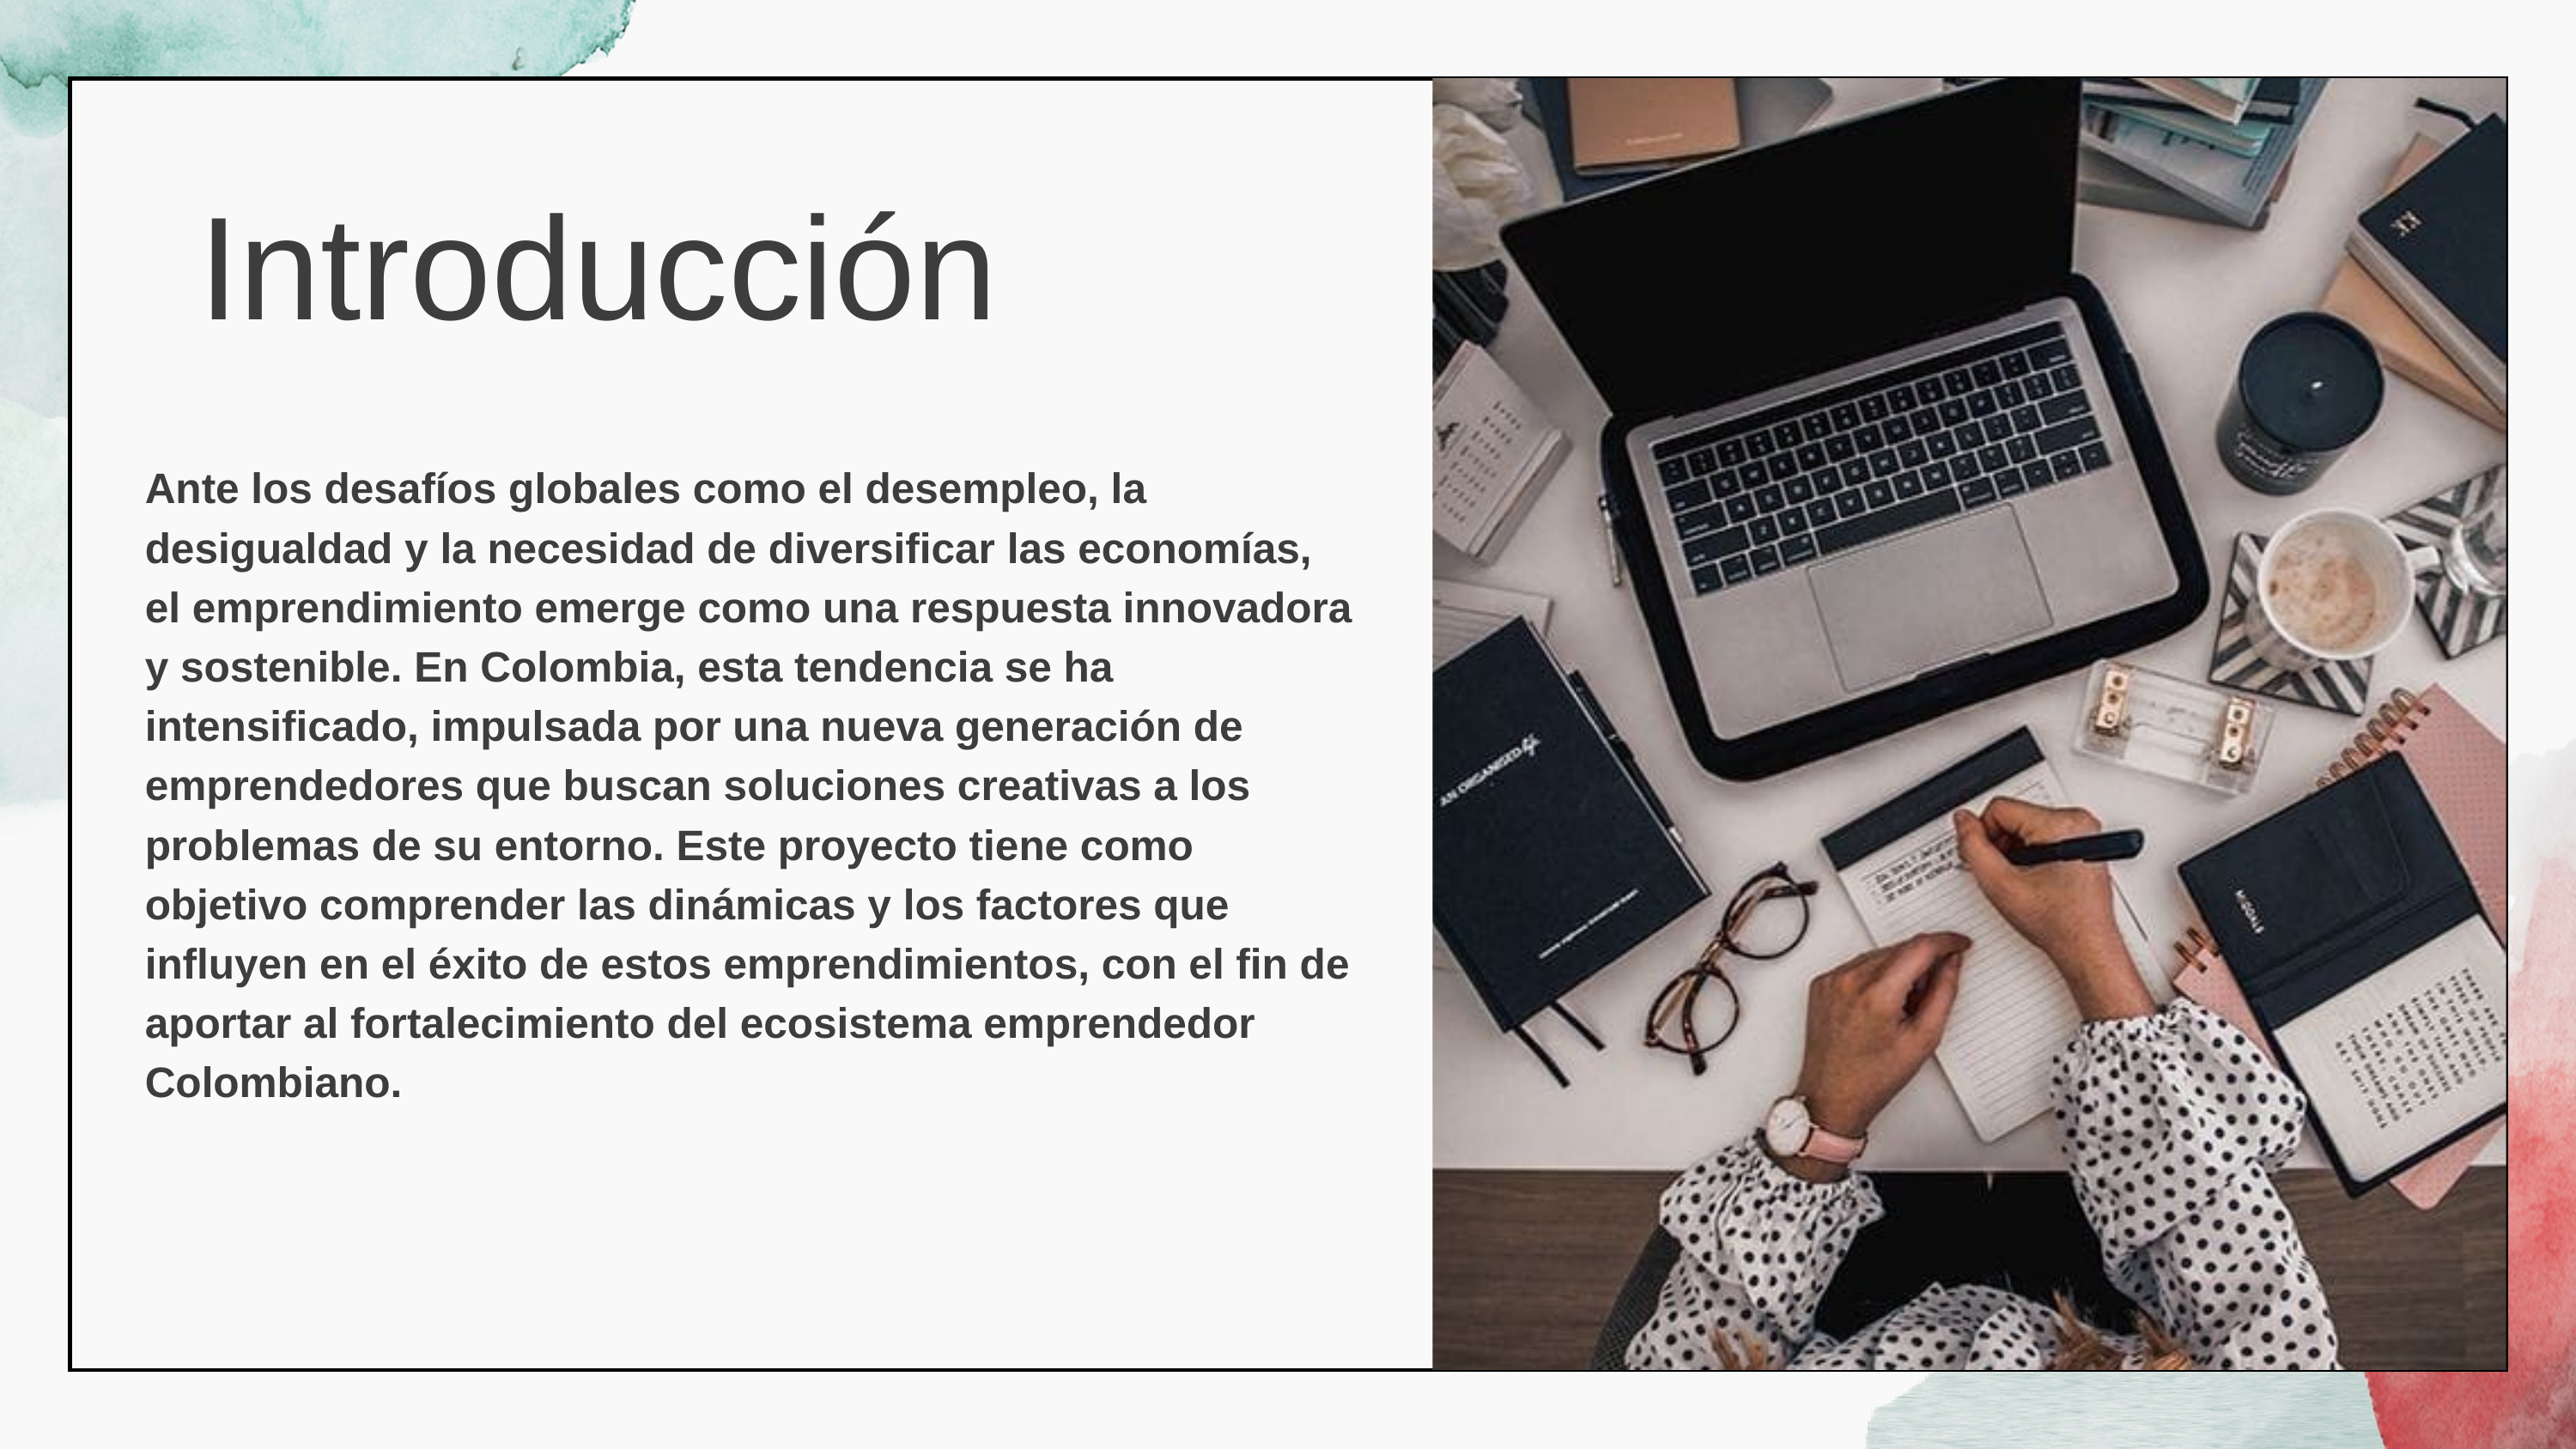

Introducción

Ante los desafíos globales como el desempleo, la desigualdad y la necesidad de diversificar las economías, el emprendimiento emerge como una respuesta innovadora y sostenible. En Colombia, esta tendencia se ha intensificado, impulsada por una nueva generación de emprendedores que buscan soluciones creativas a los problemas de su entorno. Este proyecto tiene como objetivo comprender las dinámicas y los factores que influyen en el éxito de estos emprendimientos, con el fin de aportar al fortalecimiento del ecosistema emprendedor Colombiano.